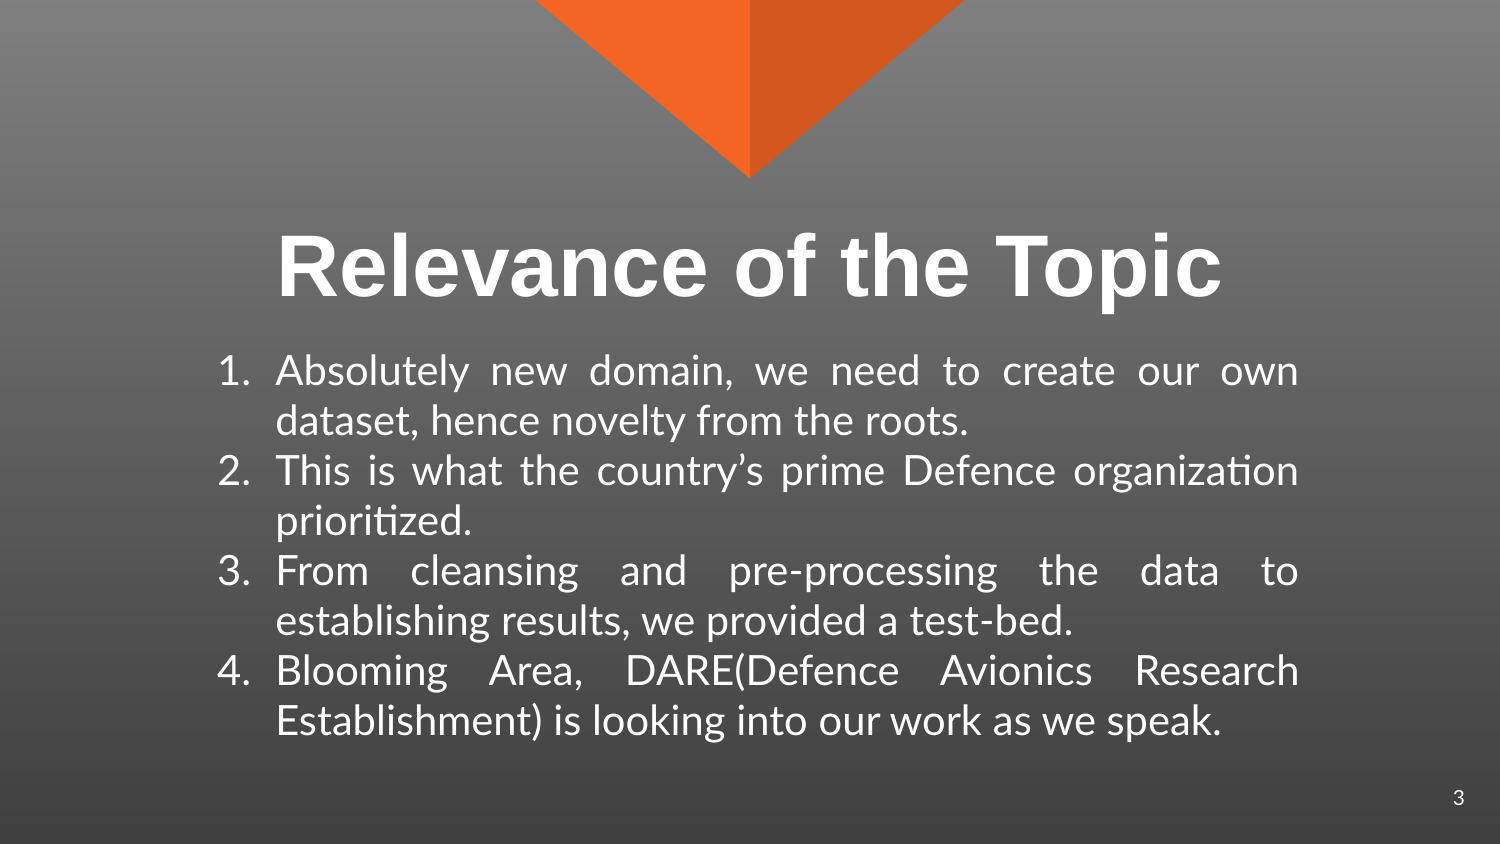

# Relevance of the Topic
Absolutely new domain, we need to create our own dataset, hence novelty from the roots.
This is what the country’s prime Defence organization prioritized.
From cleansing and pre-processing the data to establishing results, we provided a test-bed.
Blooming Area, DARE(Defence Avionics Research Establishment) is looking into our work as we speak.
3